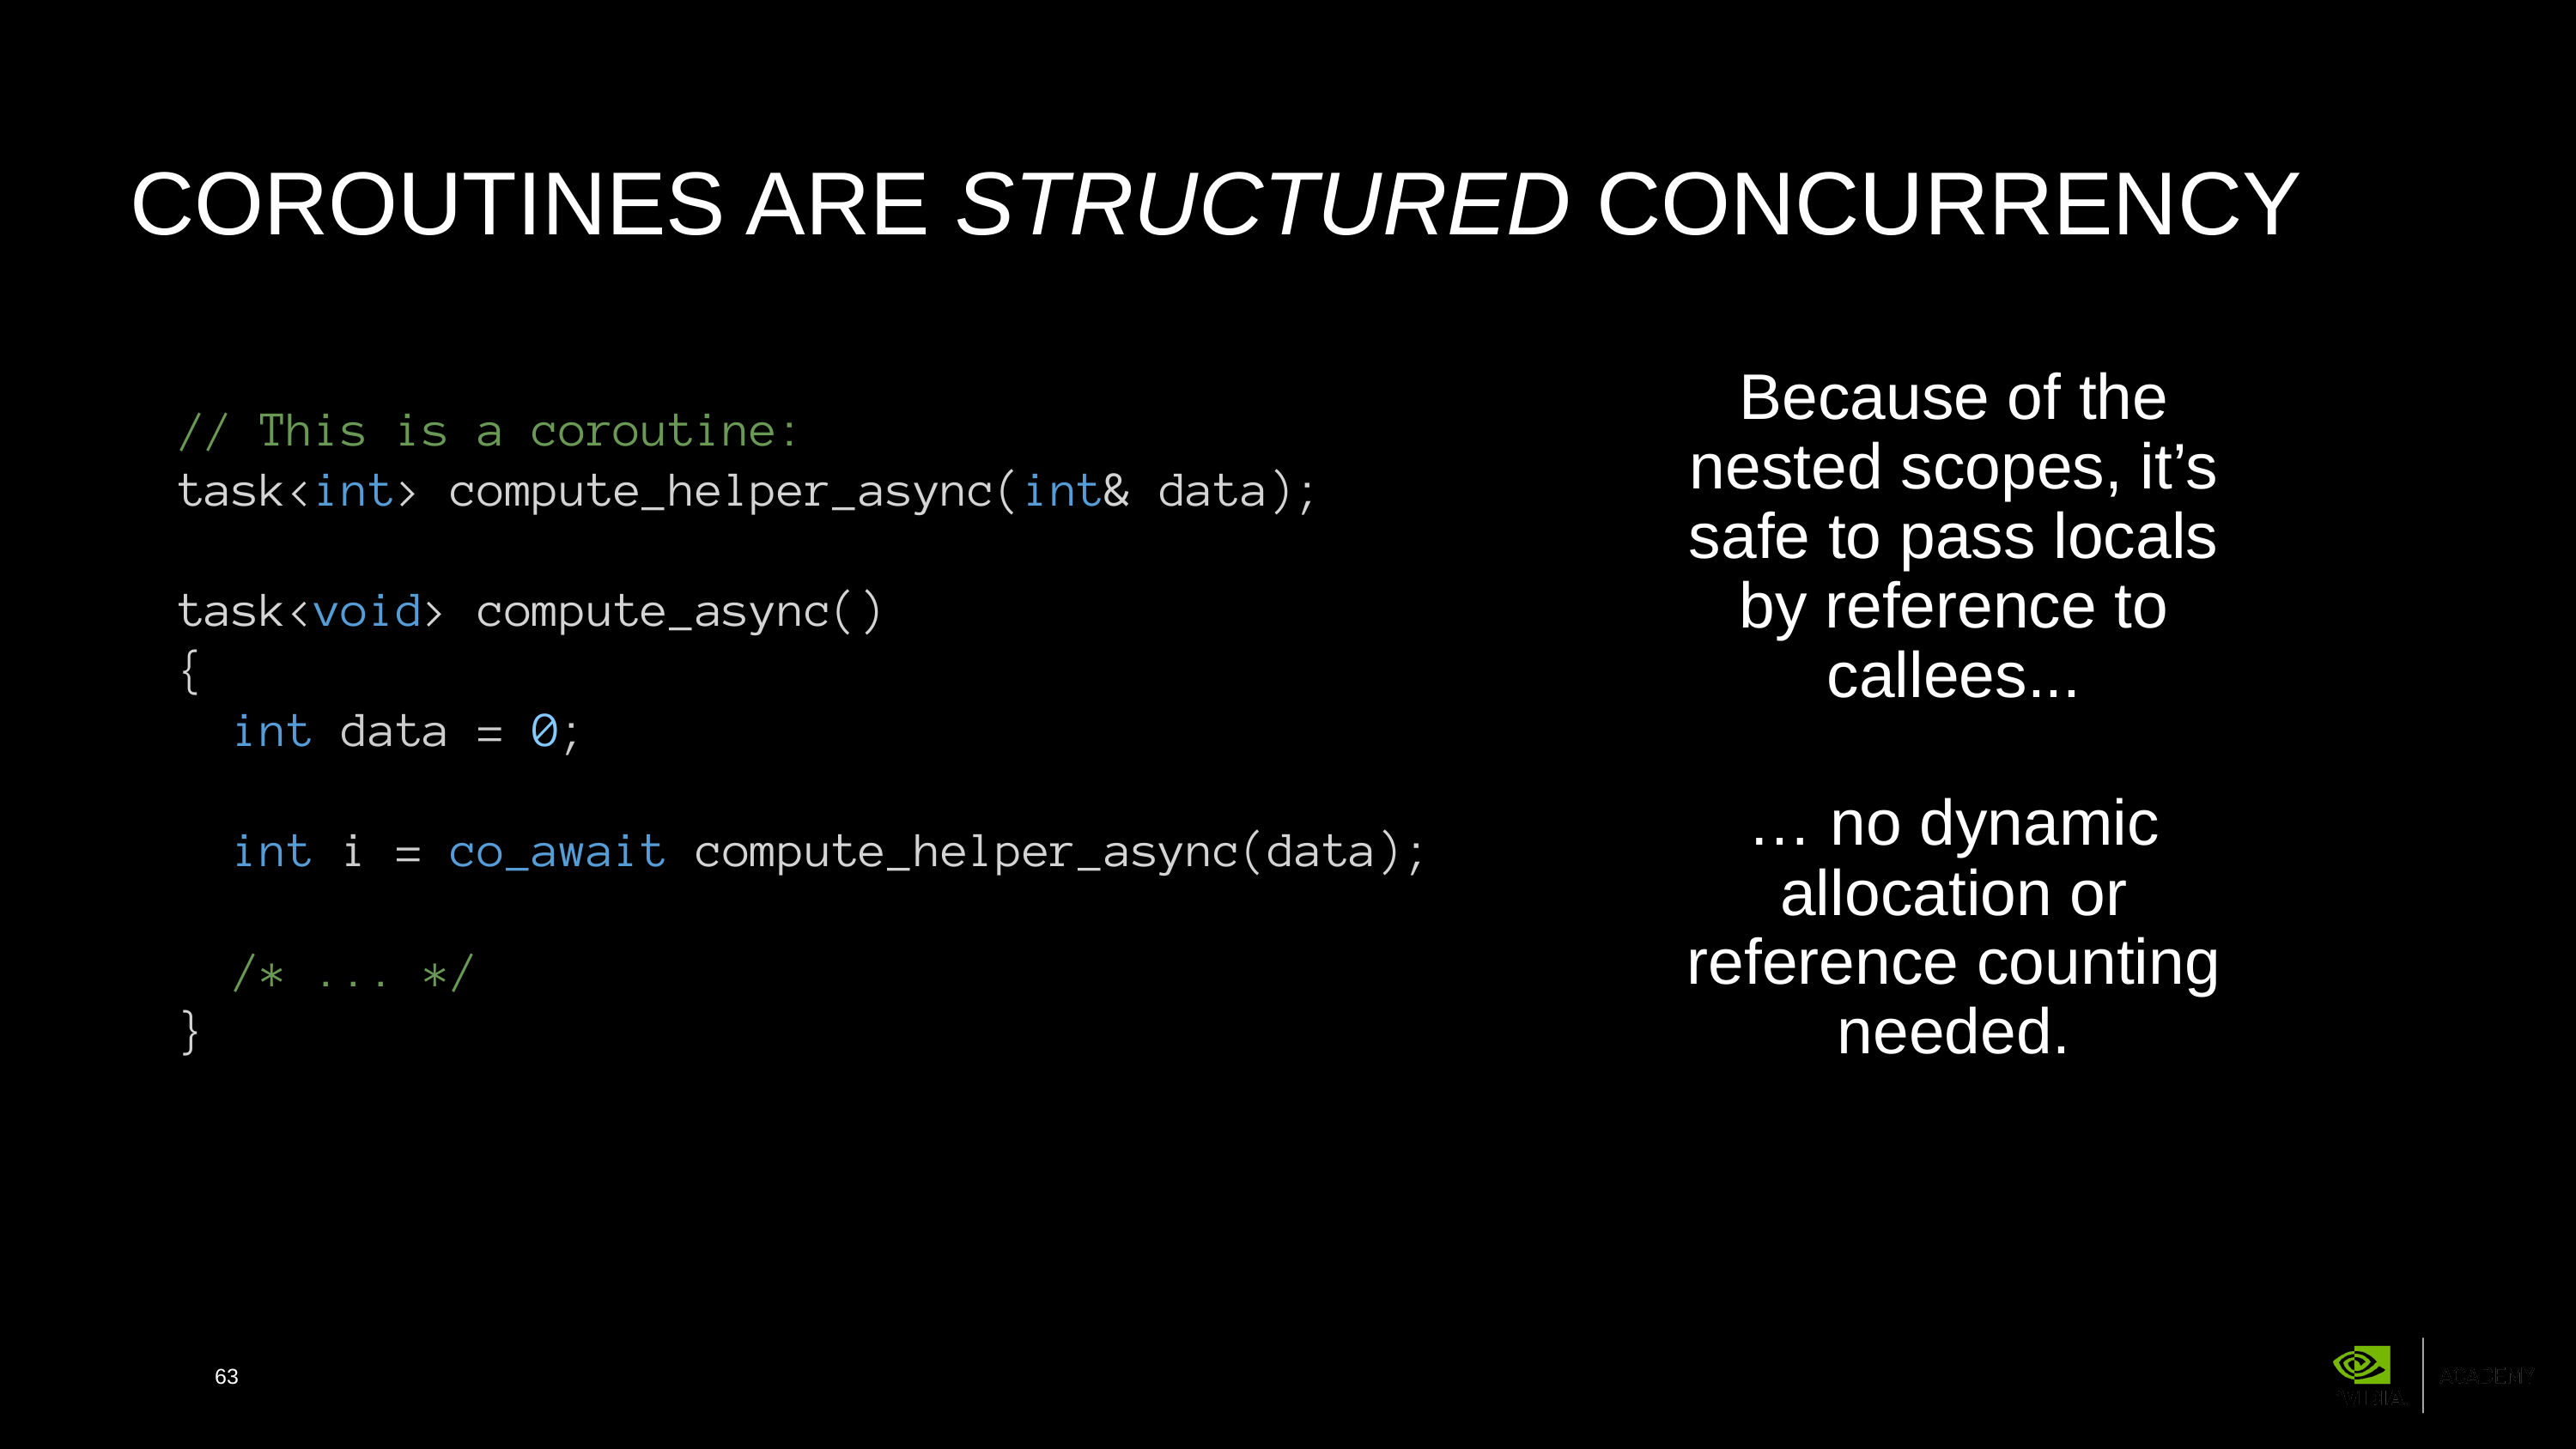

# Coroutines are structured concurrency
// This is a coroutine:
task<int> compute_helper_async();

task<void> compute_async()
{
  /* ... */

  int i = co_await compute_helper_async();

  /* ... */
}
// This is a coroutine:
task<int> compute_helper_async(int& data);

task<void> compute_async()
{
  int data = 0;

  int i = co_await compute_helper_async(data);

  /* ... */
}
Because of the nested scopes, it’s safe to pass locals by reference to callees...

… no dynamic allocation or reference counting needed.
63